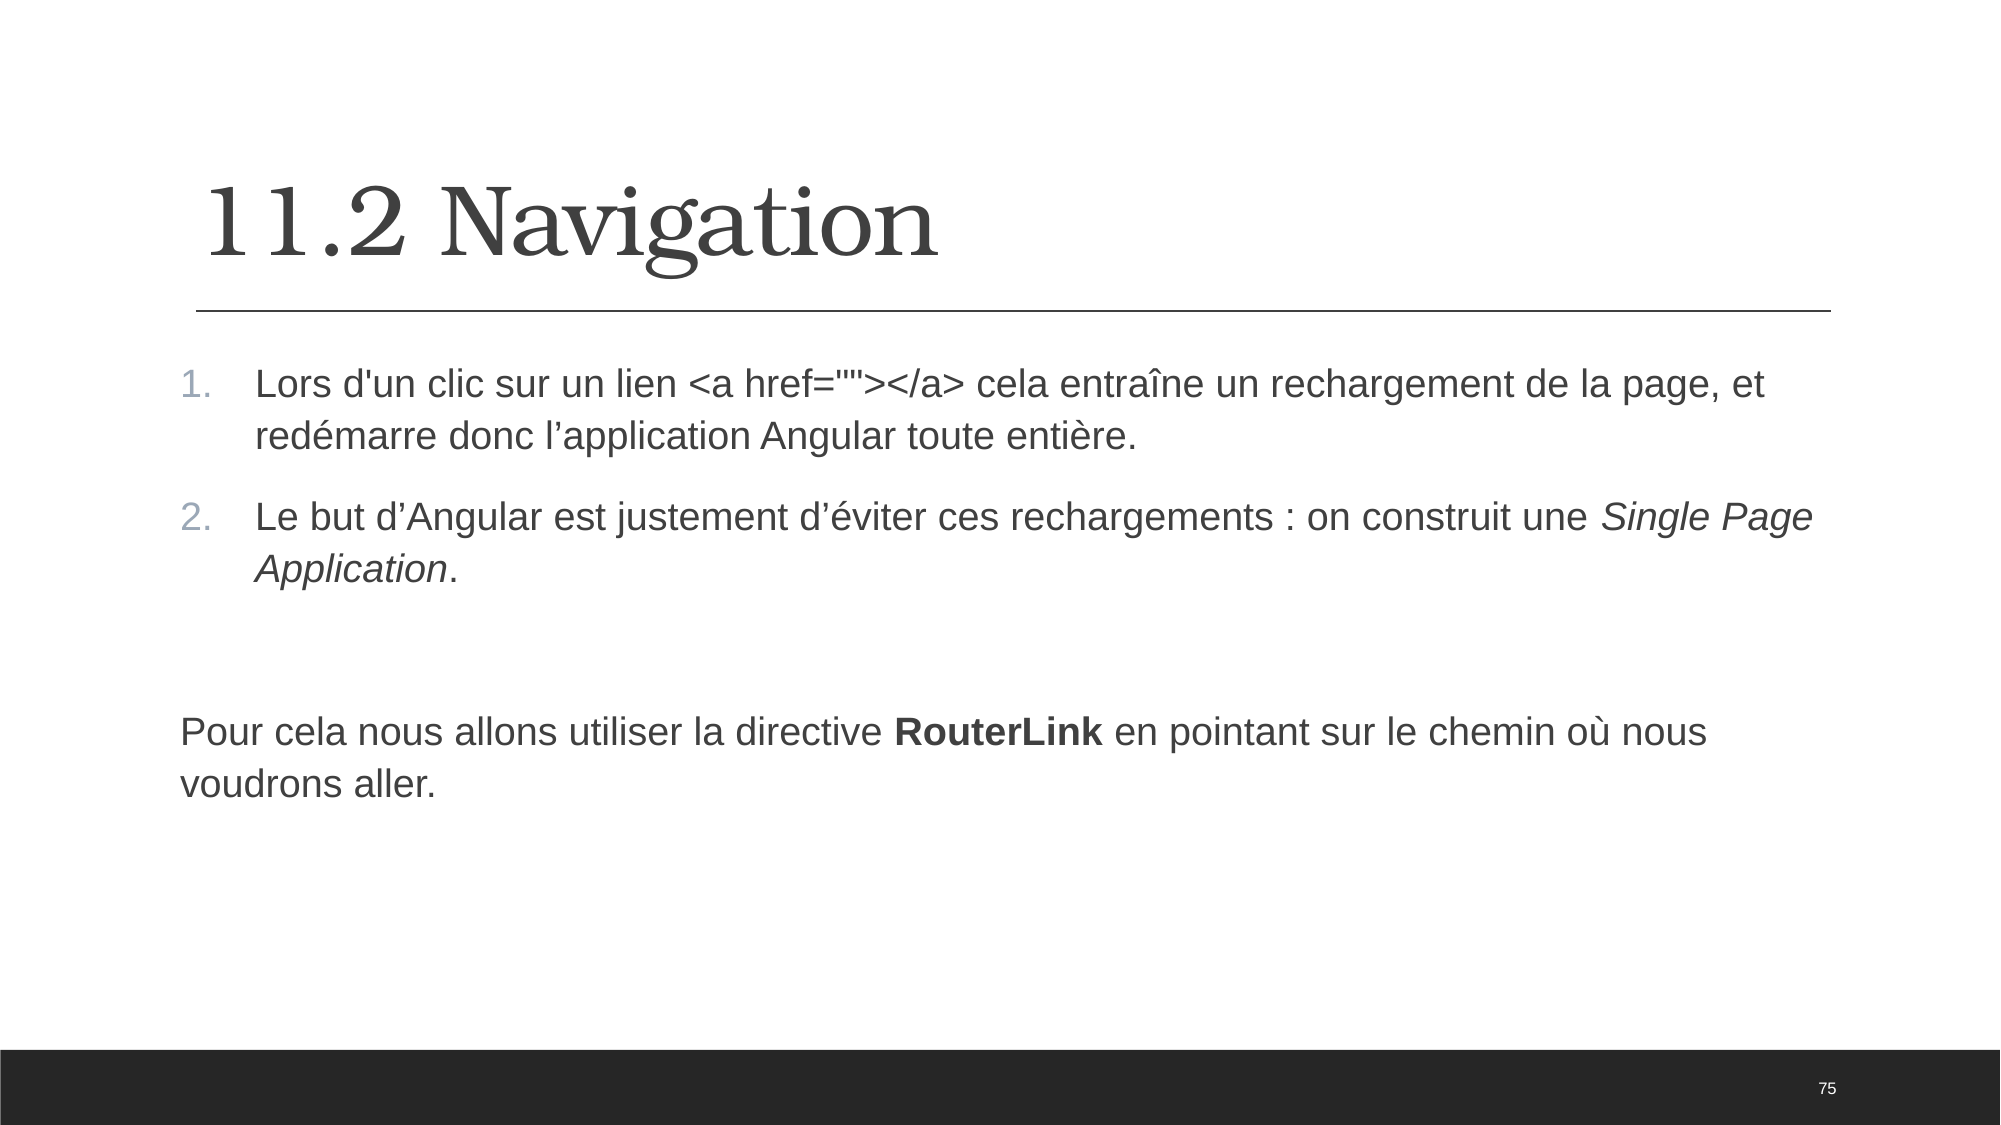

# 11.2 Navigation
Lors d'un clic sur un lien <a href=""></a> cela entraîne un rechargement de la page, et redémarre donc l’application Angular toute entière.
Le but d’Angular est justement d’éviter ces rechargements : on construit une Single Page Application.

Pour cela nous allons utiliser la directive RouterLink en pointant sur le chemin où nous voudrons aller.
75